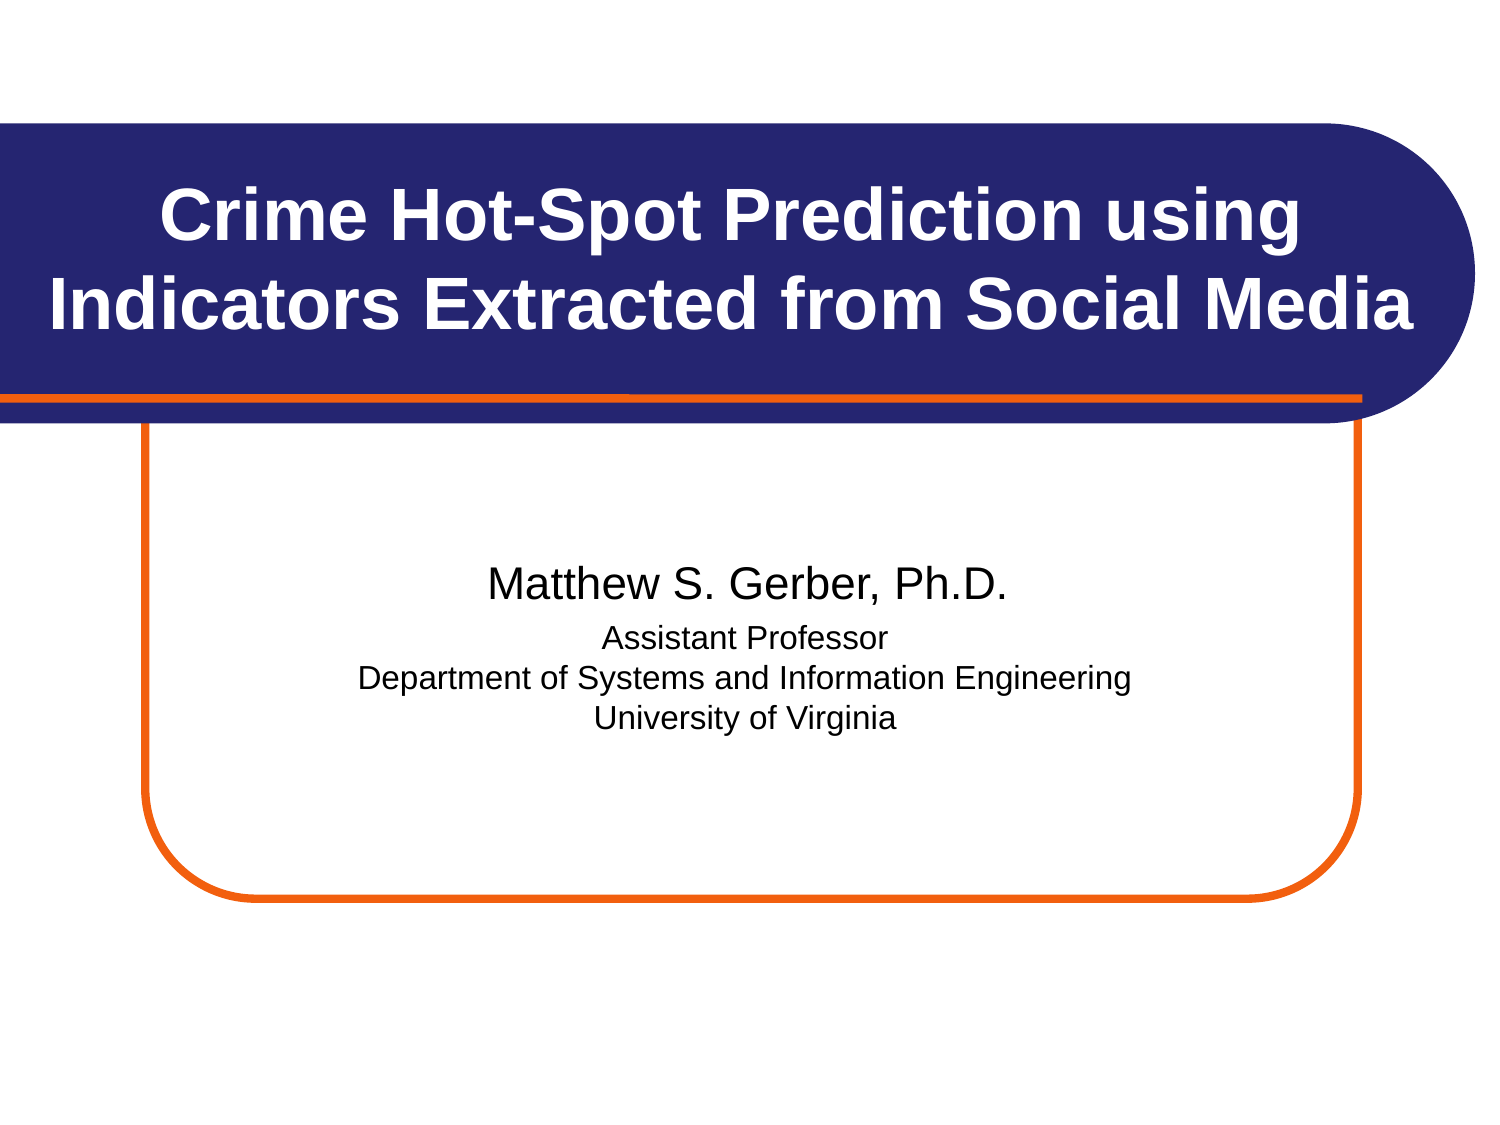

# Crime Hot-Spot Prediction using Indicators Extracted from Social Media
Matthew S. Gerber, Ph.D.
Assistant Professor
Department of Systems and Information Engineering
University of Virginia